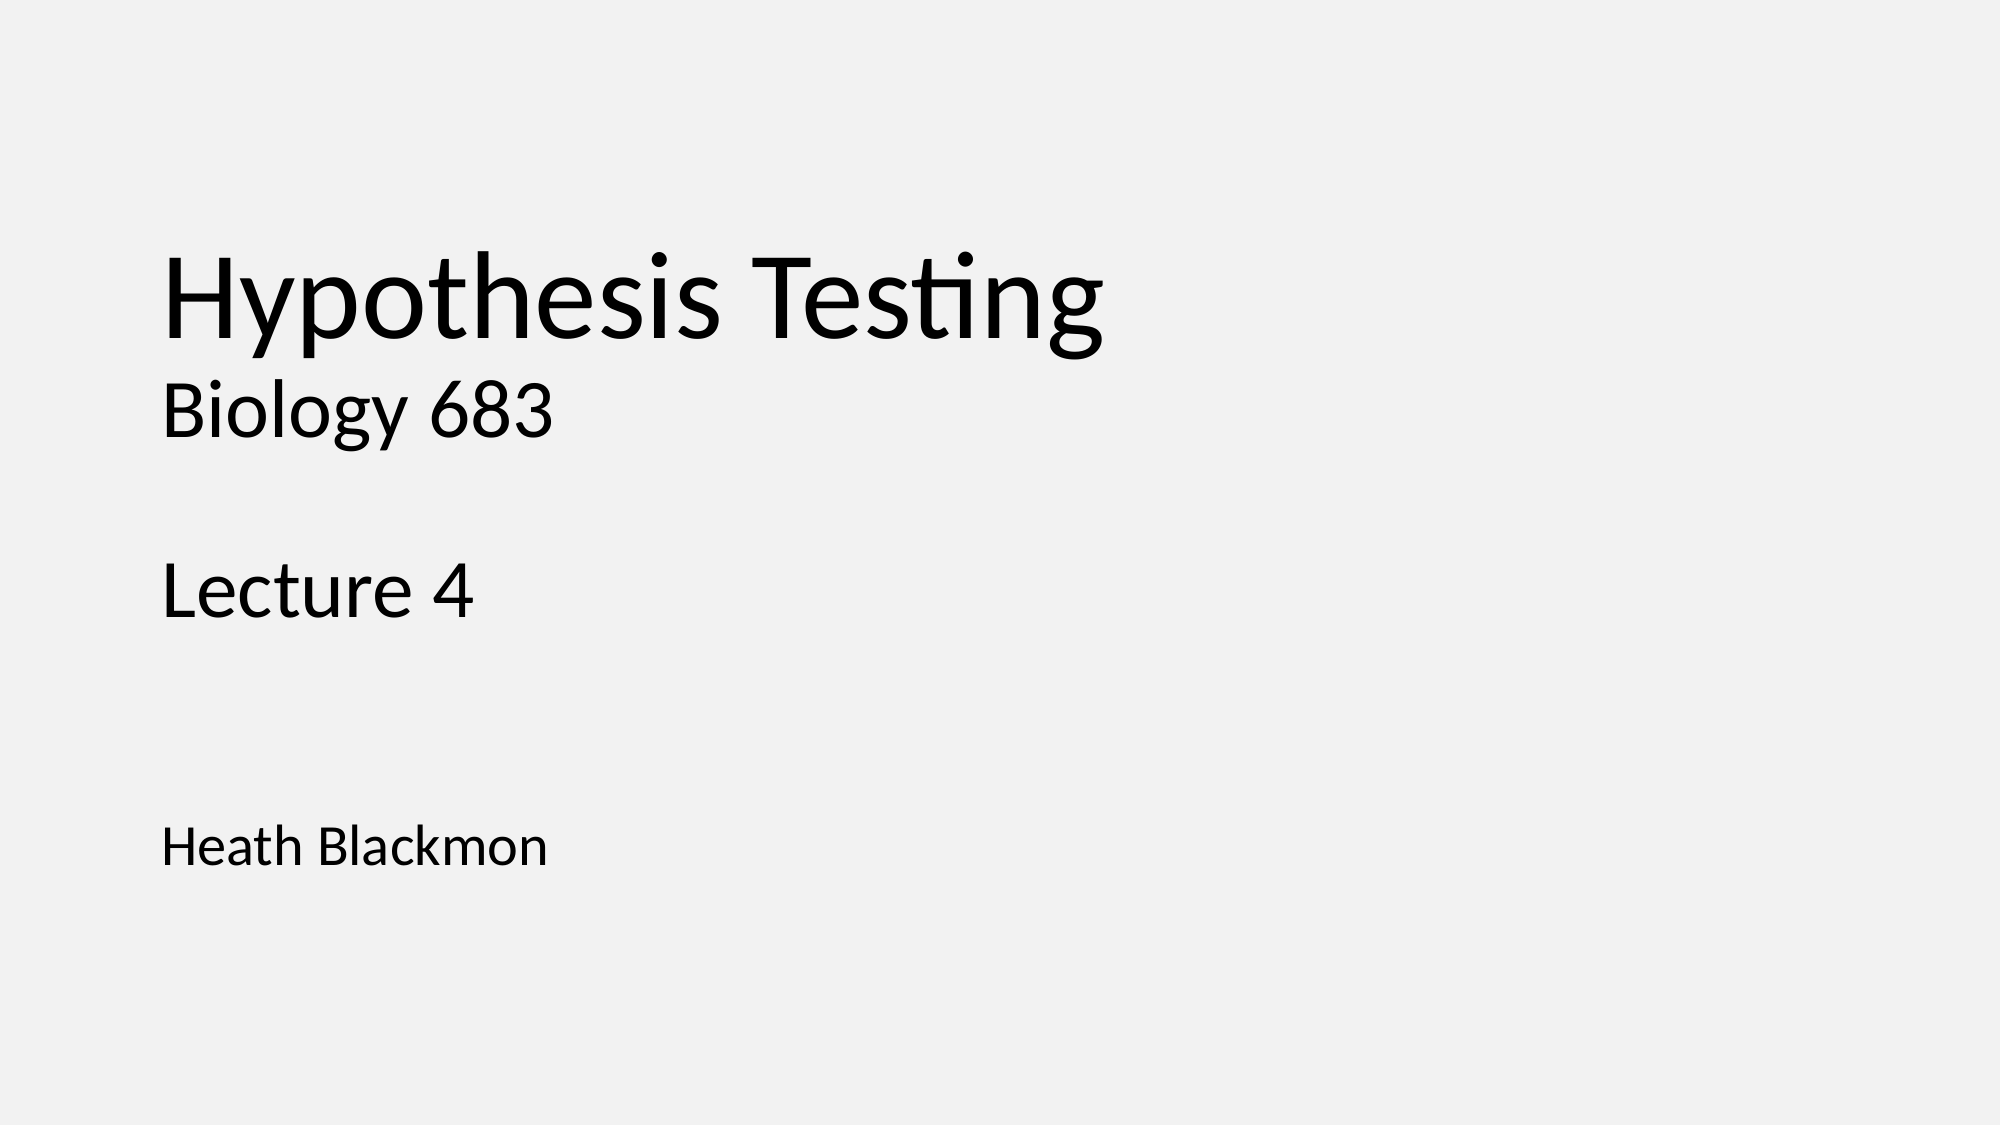

# Hypothesis Testing Biology 683 Lecture 4 Heath Blackmon